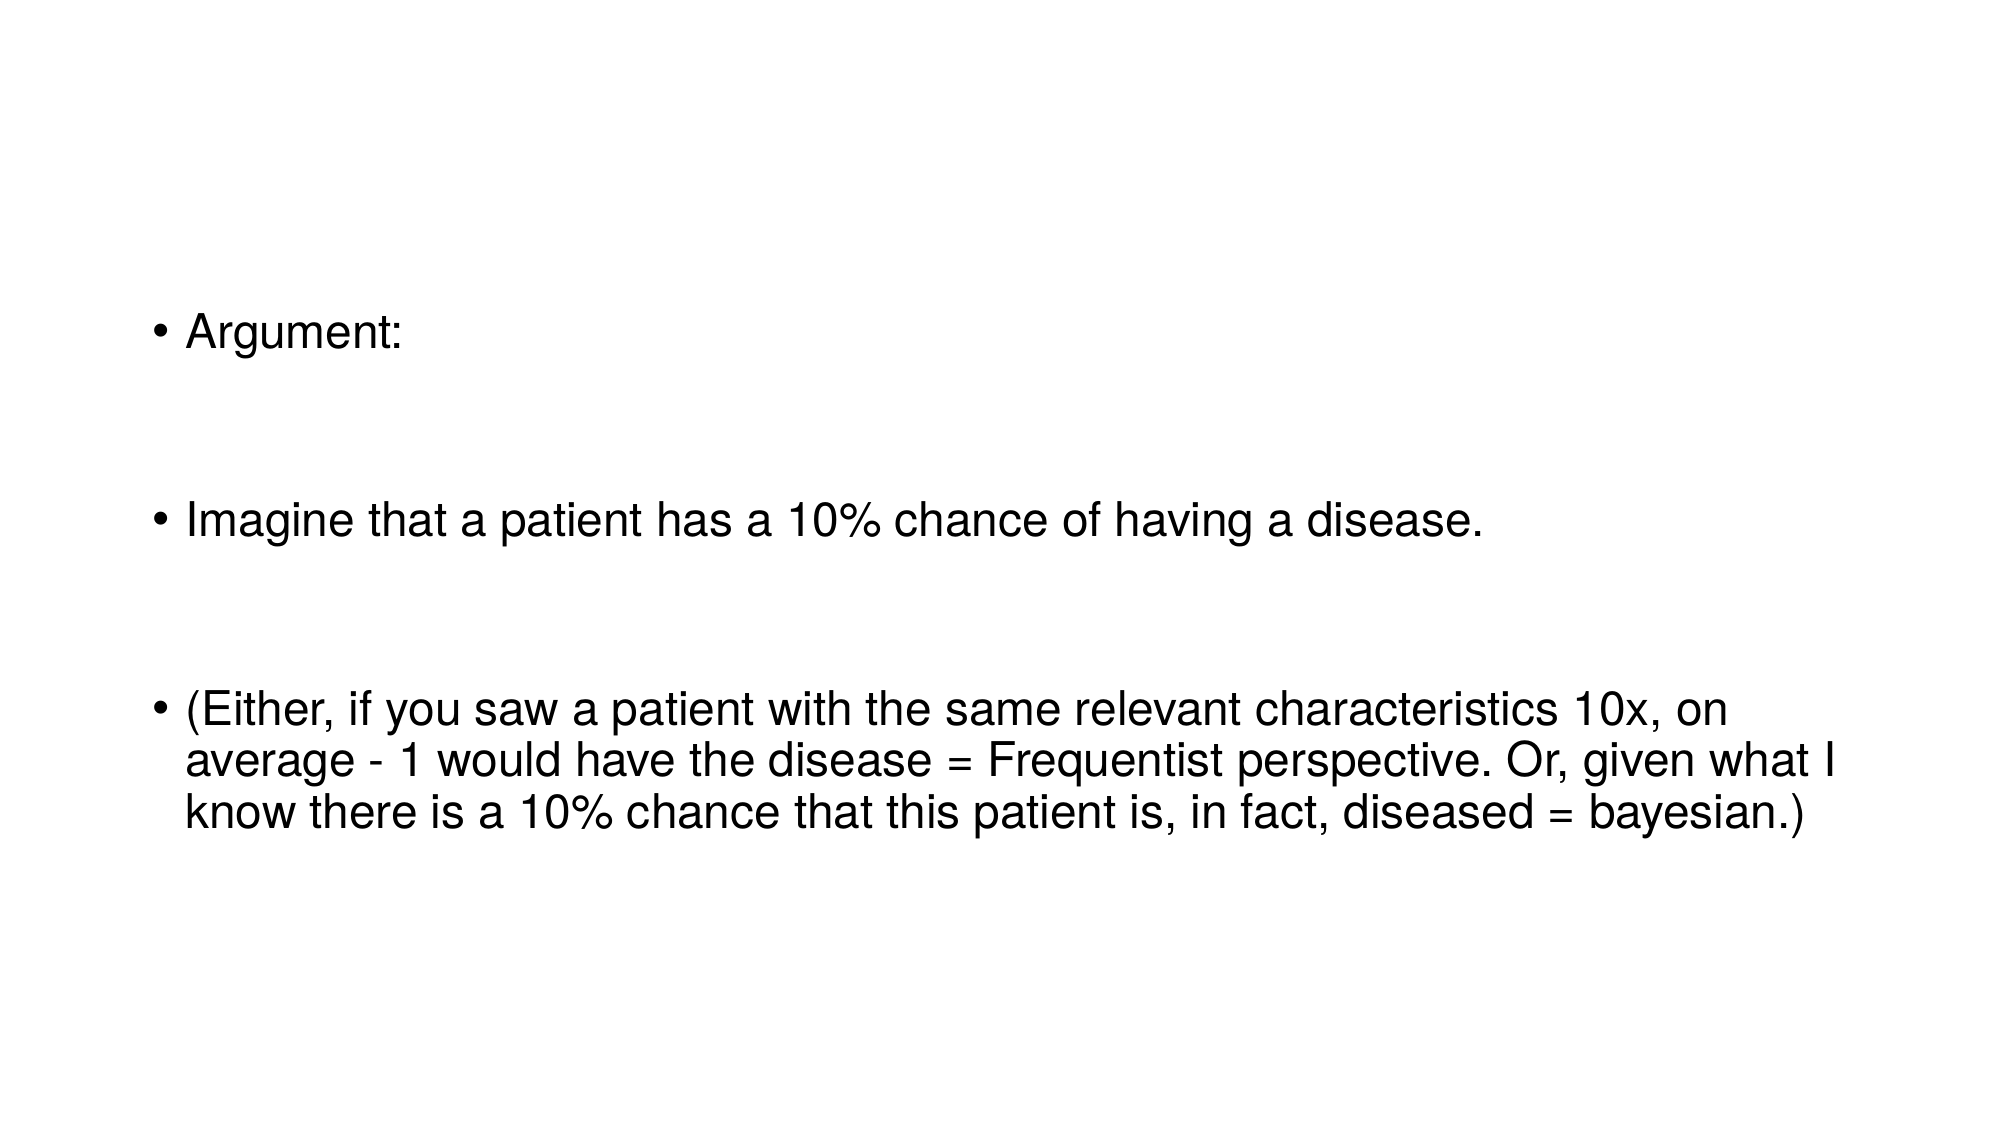

#
Argument:

Imagine that a patient has a 10% chance of having a disease.

(Either, if you saw a patient with the same relevant characteristics 10x, on average - 1 would have the disease = Frequentist perspective. Or, given what I know there is a 10% chance that this patient is, in fact, diseased = bayesian.)